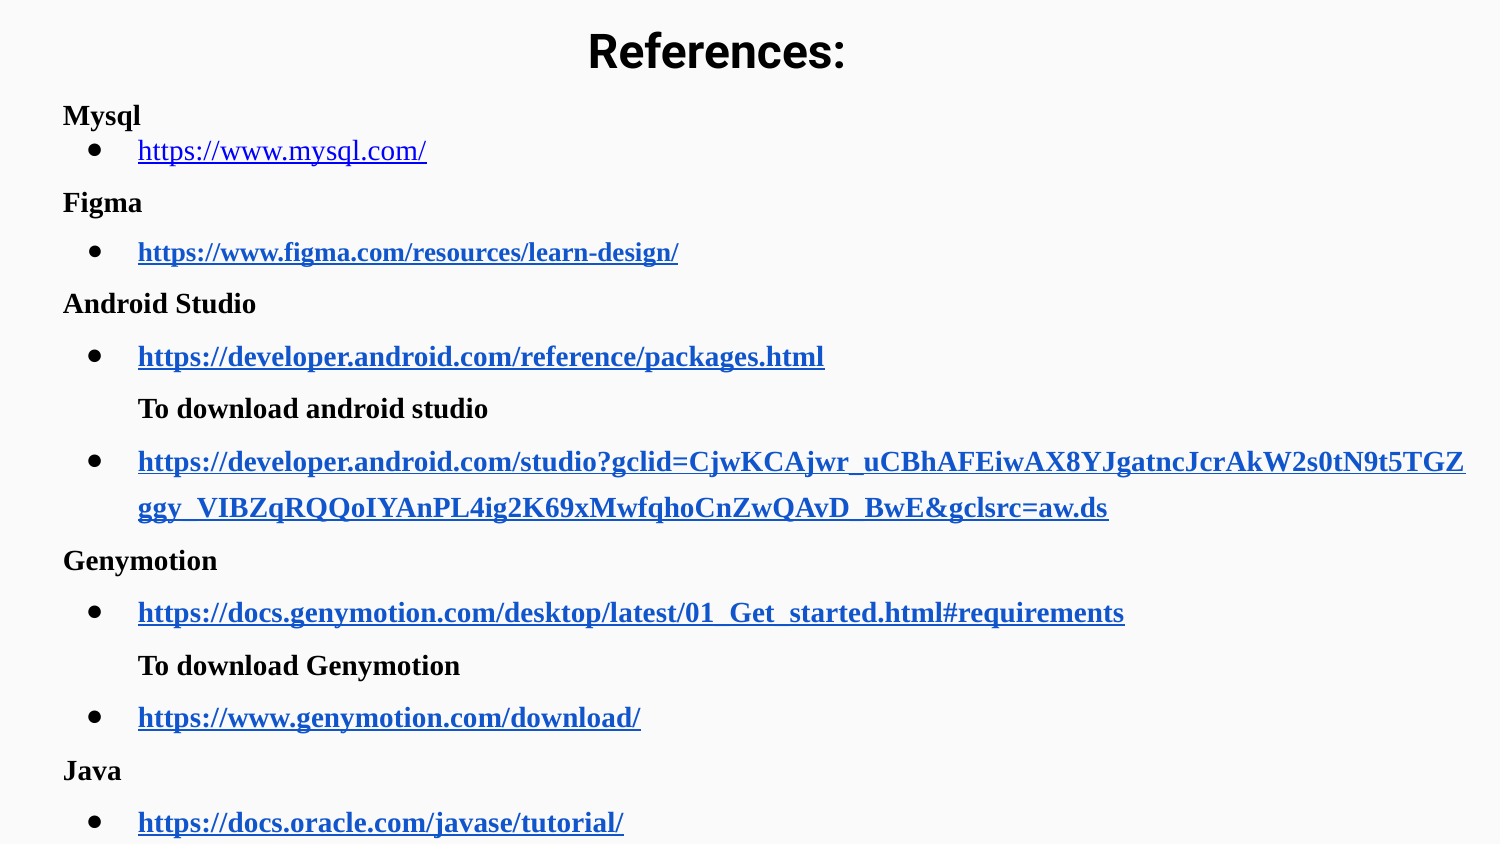

References:
Mysql
https://www.mysql.com/
Figma
https://www.figma.com/resources/learn-design/
Android Studio
https://developer.android.com/reference/packages.html
To download android studio
https://developer.android.com/studio?gclid=CjwKCAjwr_uCBhAFEiwAX8YJgatncJcrAkW2s0tN9t5TGZggy_VIBZqRQQoIYAnPL4ig2K69xMwfqhoCnZwQAvD_BwE&gclsrc=aw.ds
Genymotion
https://docs.genymotion.com/desktop/latest/01_Get_started.html#requirements
To download Genymotion
https://www.genymotion.com/download/
Java
https://docs.oracle.com/javase/tutorial/